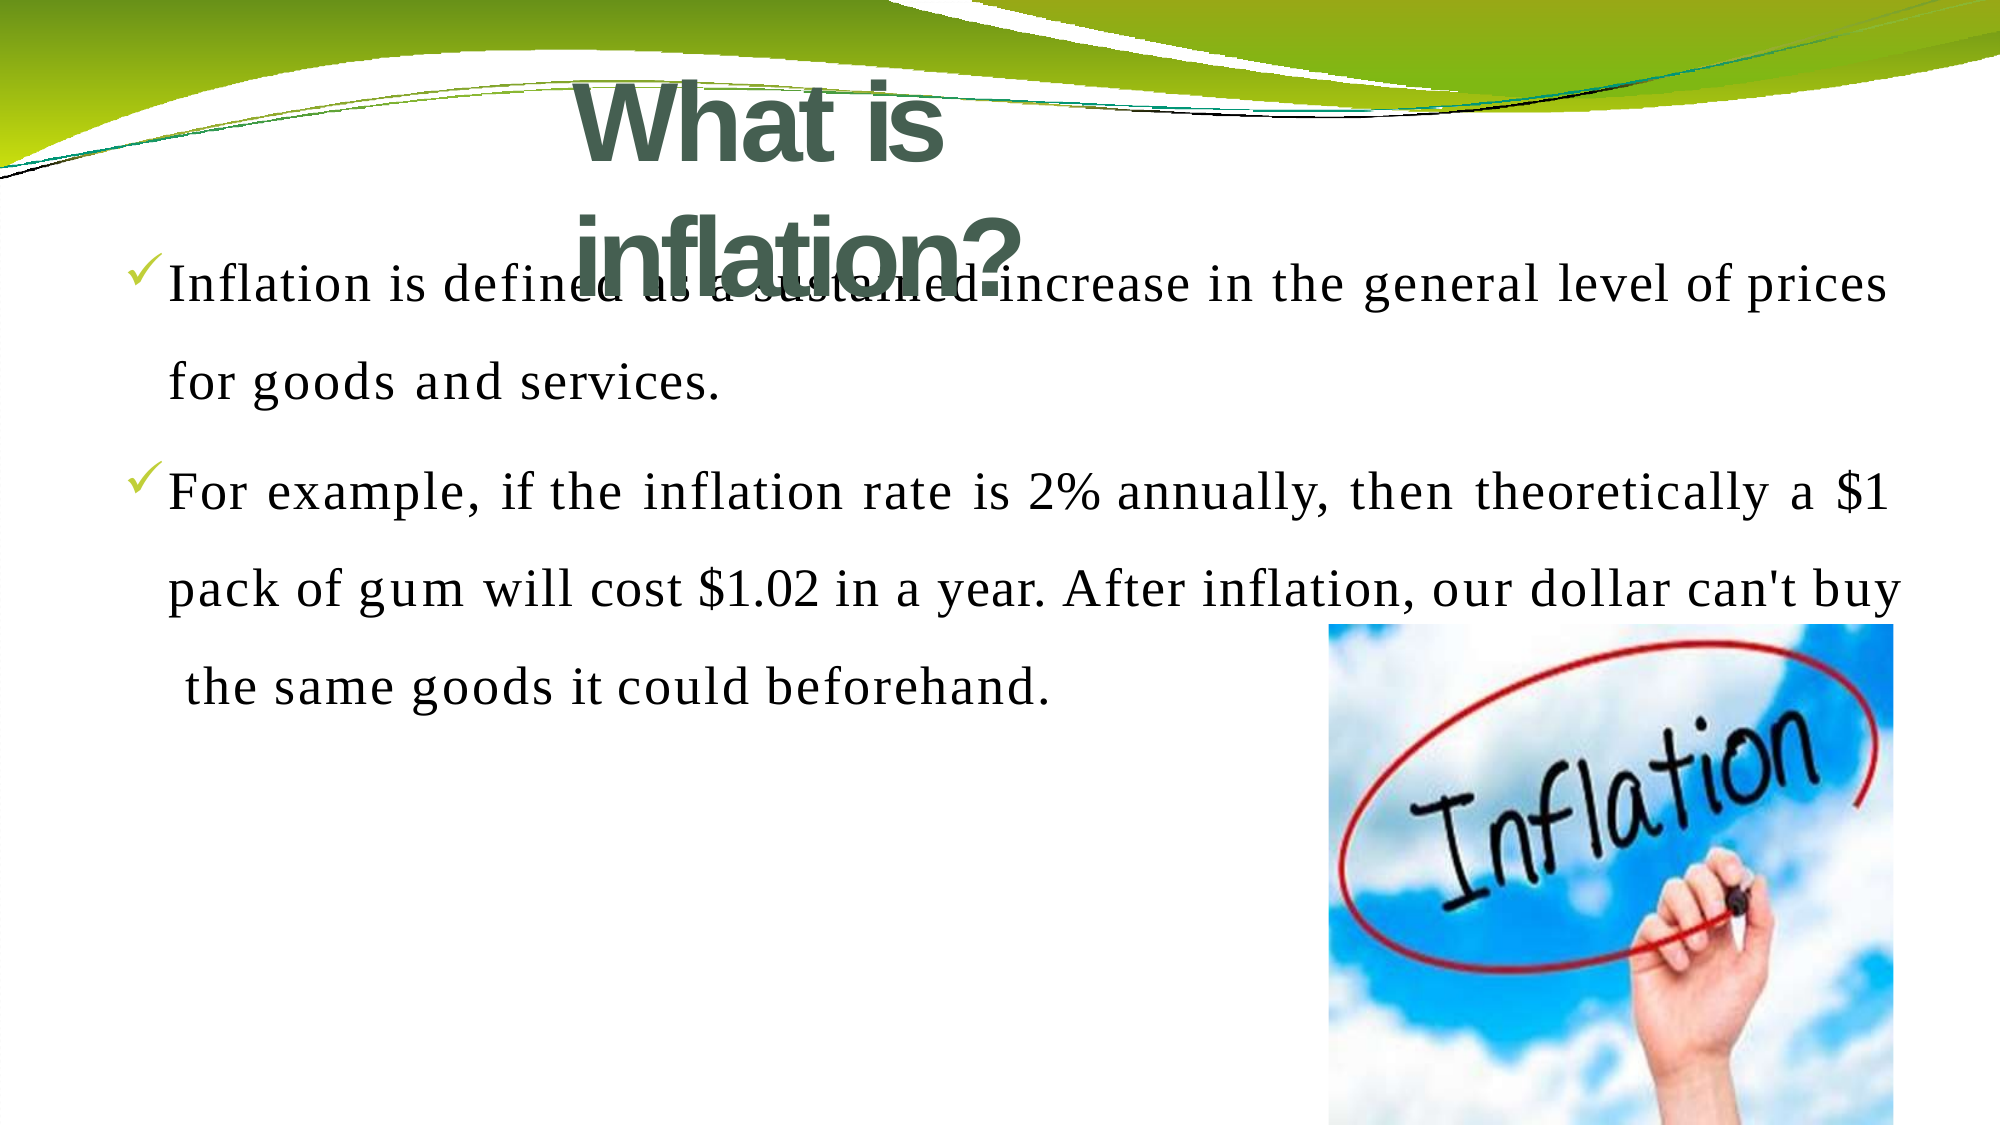

# What is inflation?
Inflation is defined as a sustained increase in the general level of prices  for goods and services.
For example, if the inflation rate is 2% annually, then theoretically a $1  pack of gum will cost $1.02 in a year. After inflation, our dollar can't buy  the same goods it could beforehand.